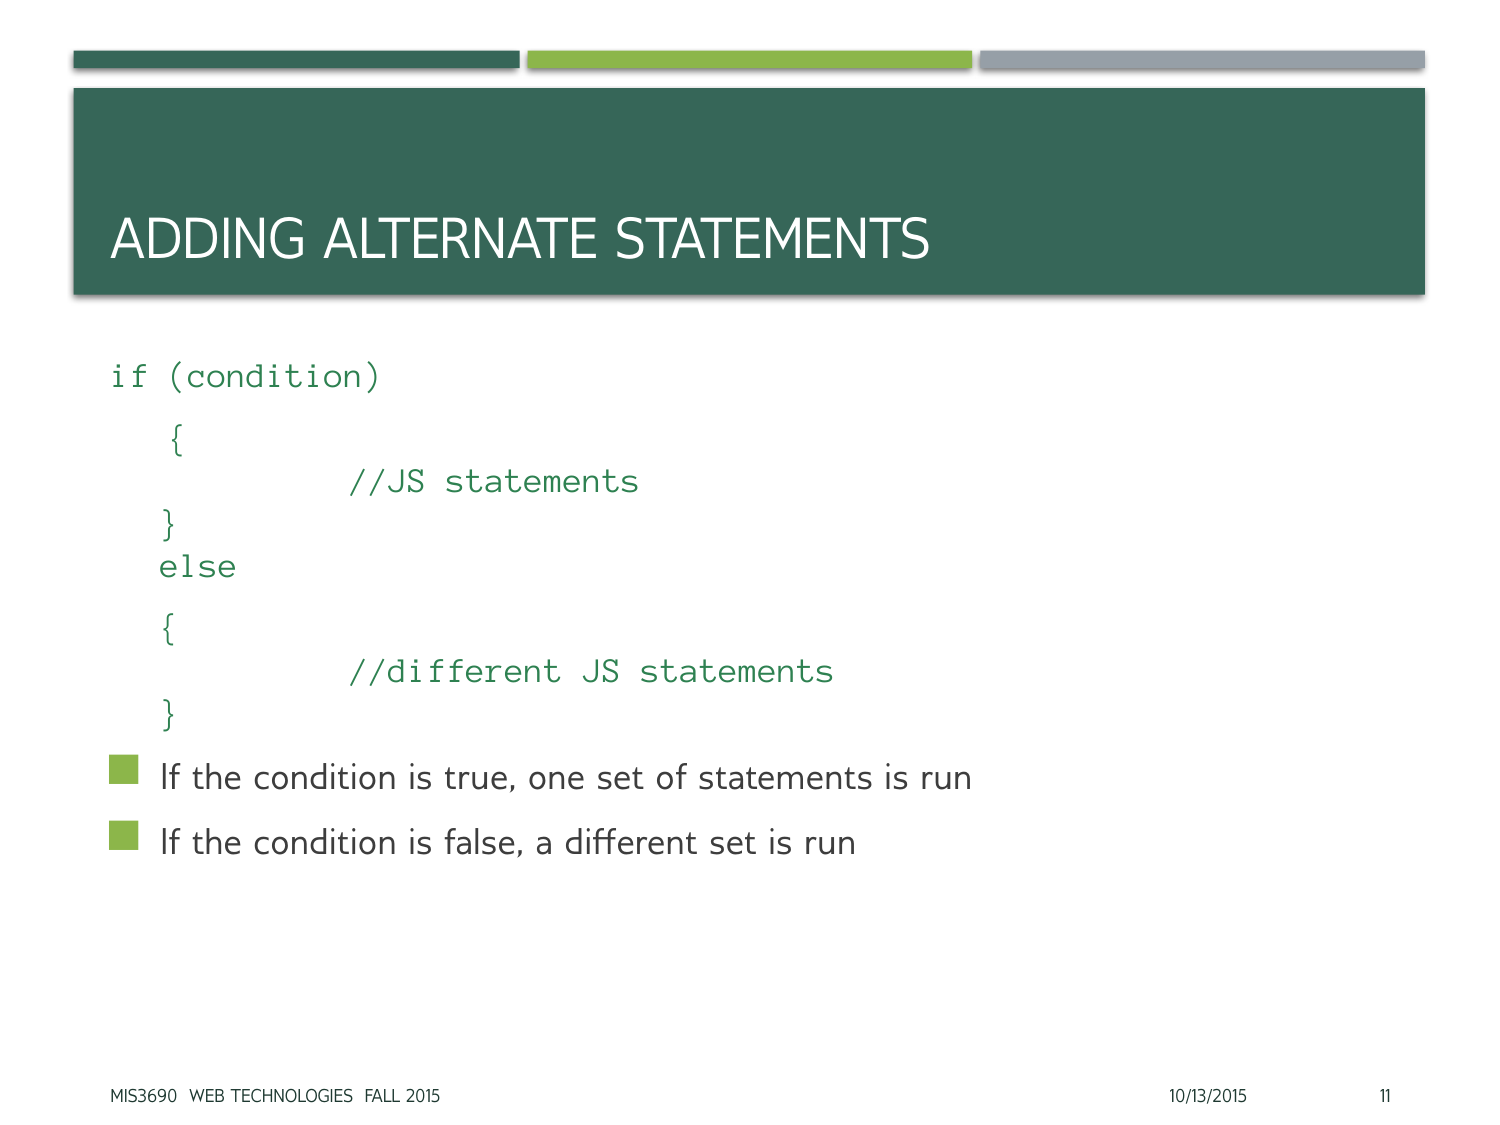

# Adding alternate statements
if (condition)
   {
	  //JS statements
}
else
	{
	  //different JS statements
}
If the condition is true, one set of statements is run
If the condition is false, a different set is run

MIS3690  Web Technologies  Fall 2015
10/13/2015
11